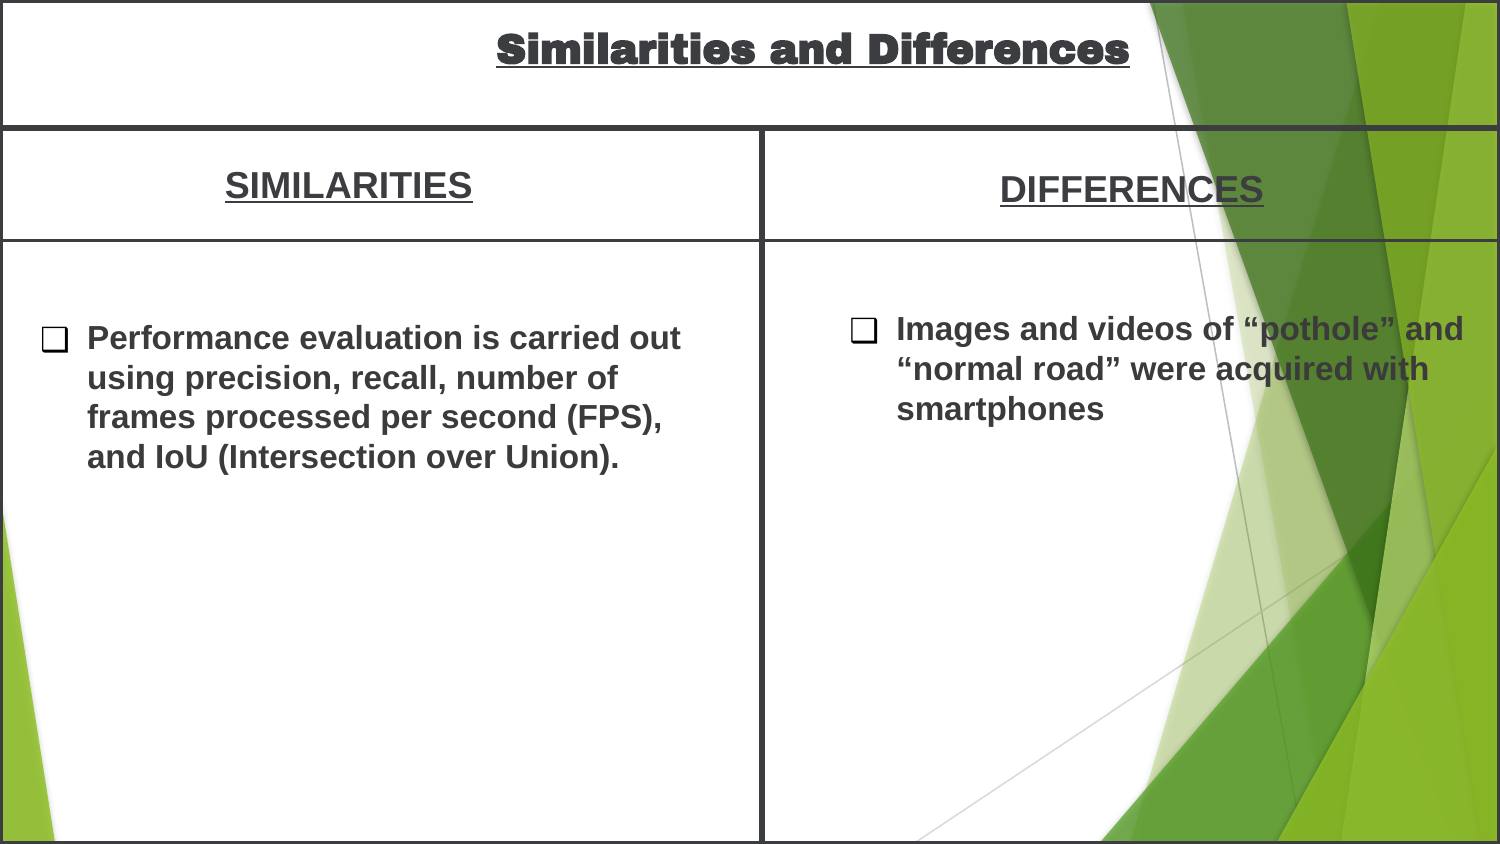

Similarities and Differences
SIMILARITIES
DIFFERENCES
Images and videos of “pothole” and “normal road” were acquired with smartphones

Performance evaluation is carried out using precision, recall, number of frames processed per second (FPS), and IoU (Intersection over Union).